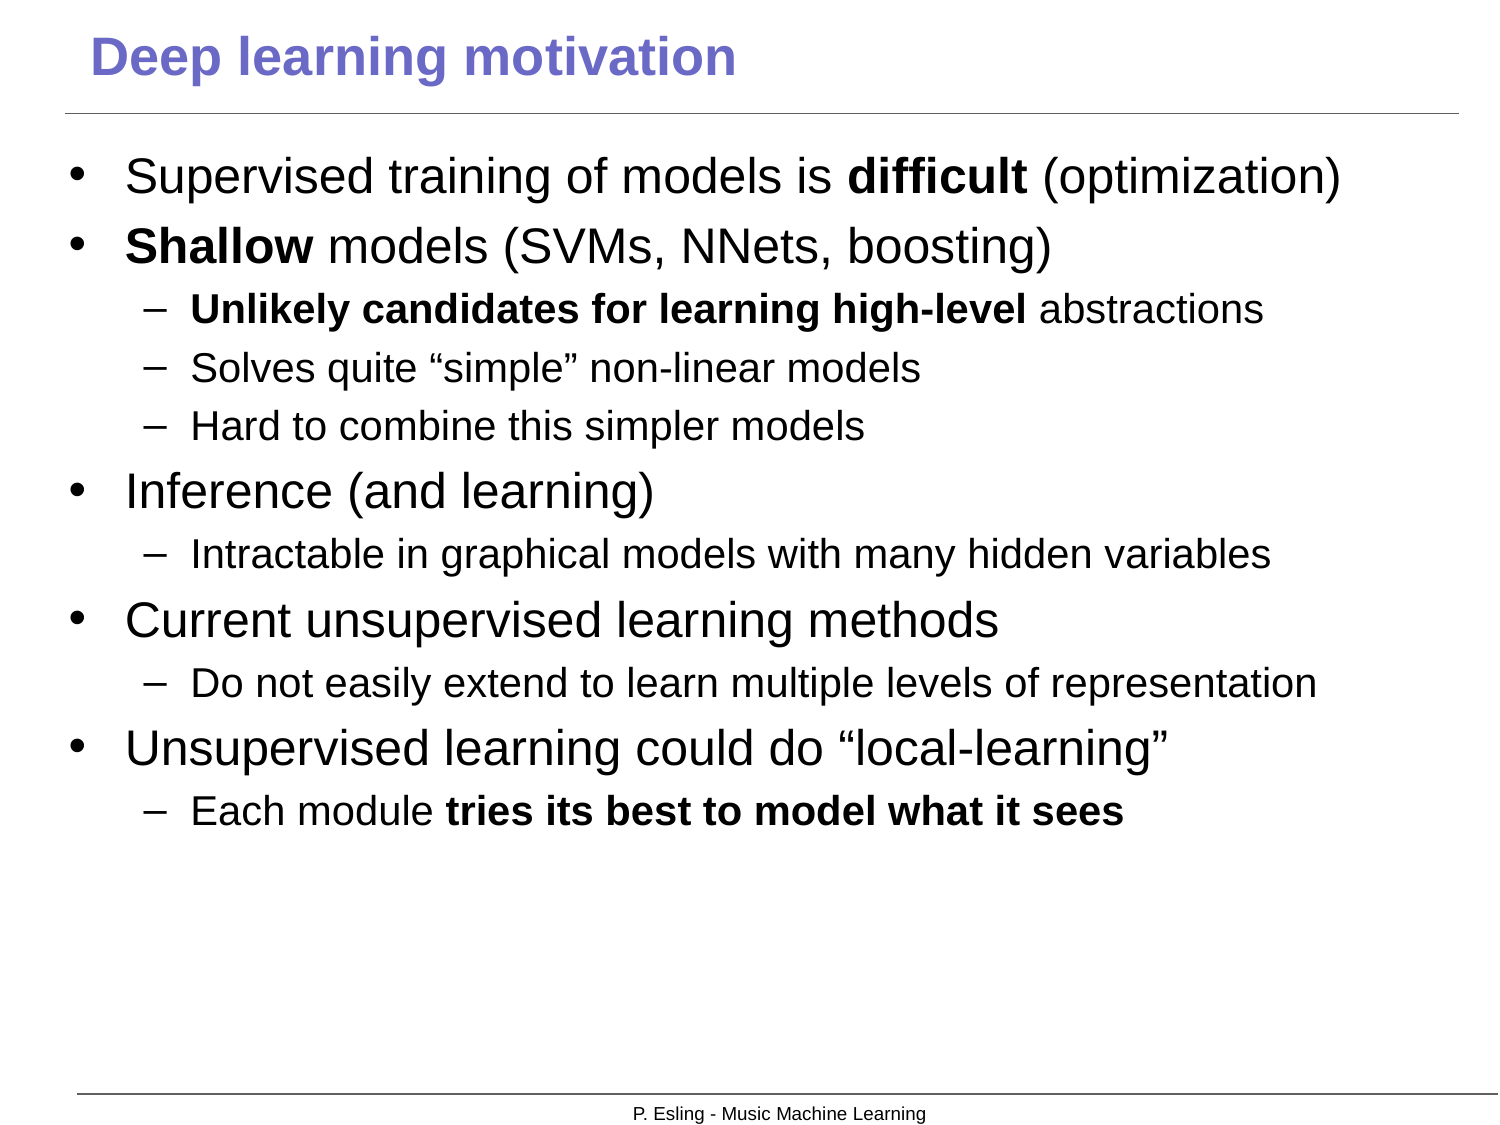

# Deep learning motivation
Supervised training of models is difficult (optimization)
Shallow models (SVMs, NNets, boosting)
Unlikely candidates for learning high-level abstractions
Solves quite “simple” non-linear models
Hard to combine this simpler models
Inference (and learning)
Intractable in graphical models with many hidden variables
Current unsupervised learning methods
Do not easily extend to learn multiple levels of representation
Unsupervised learning could do “local-learning”
Each module tries its best to model what it sees

P. Esling - Music Machine Learning